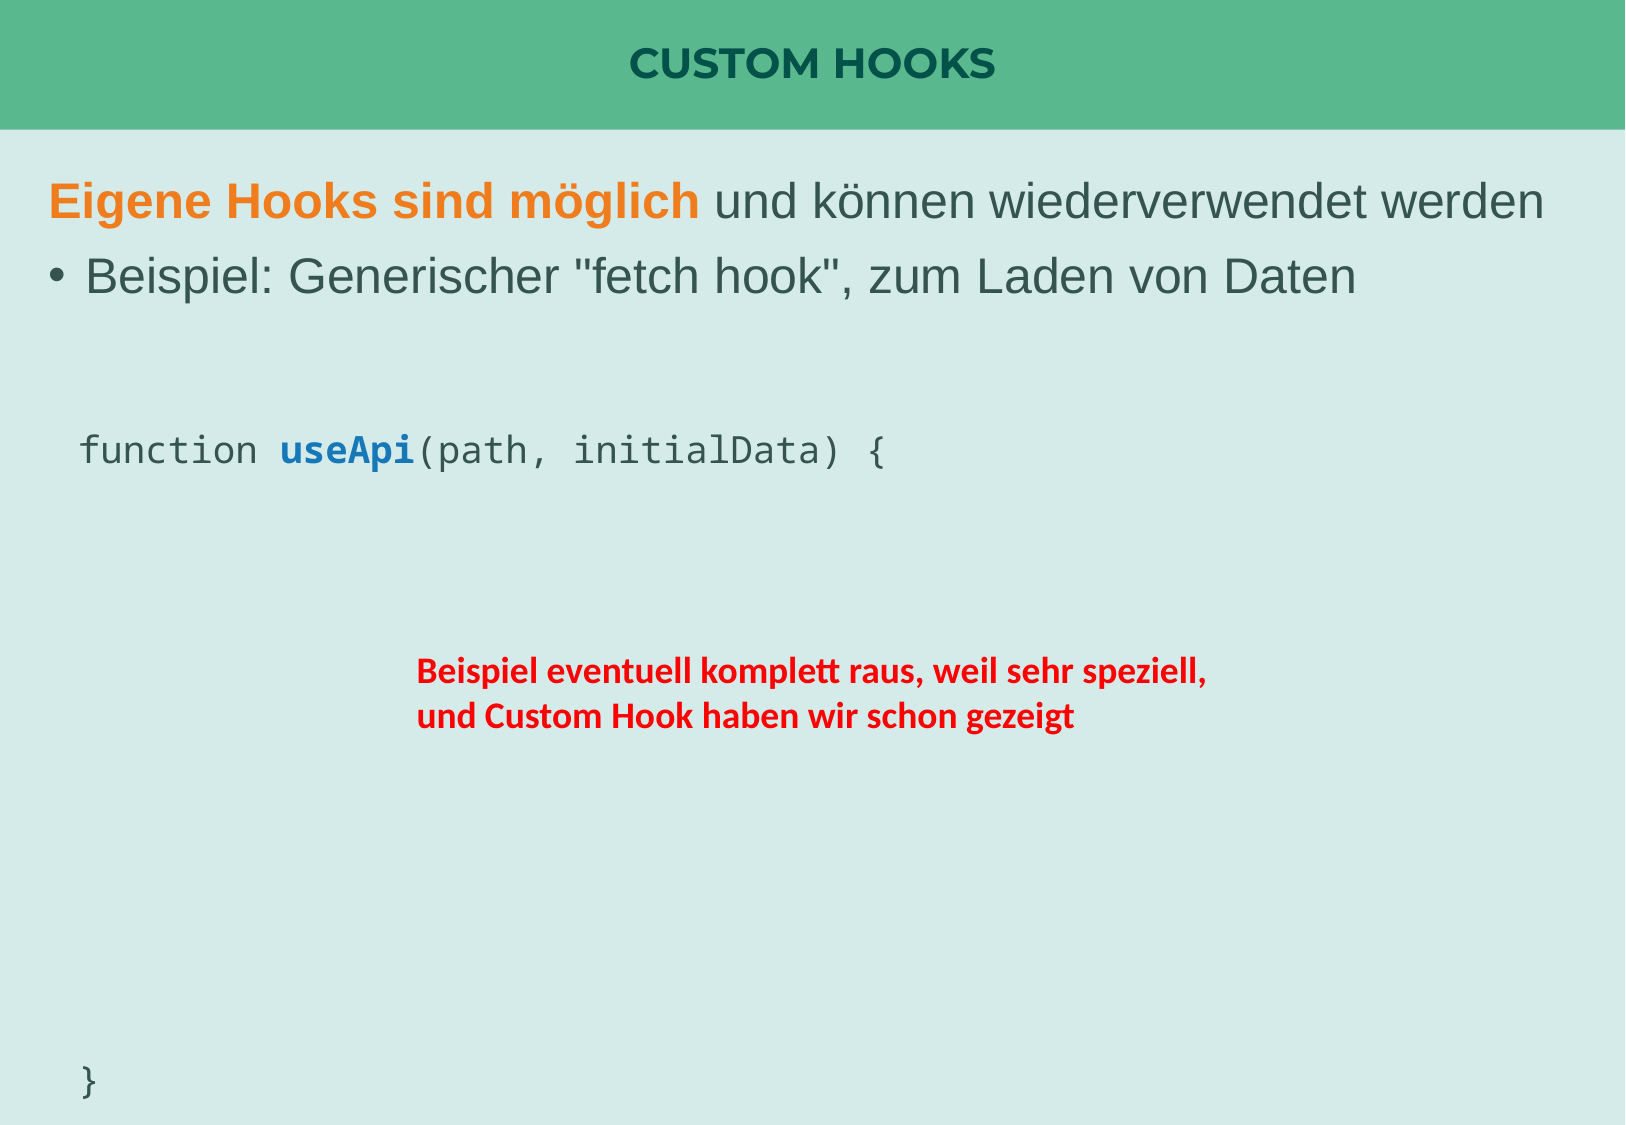

# Custom Hooks
Eigene Hooks sind möglich und können wiederverwendet werden
Beispiel: Generischer "fetch hook", zum Laden von Daten
function useApi(path, initialData) {

}
Beispiel eventuell komplett raus, weil sehr speziell,
und Custom Hook haben wir schon gezeigt